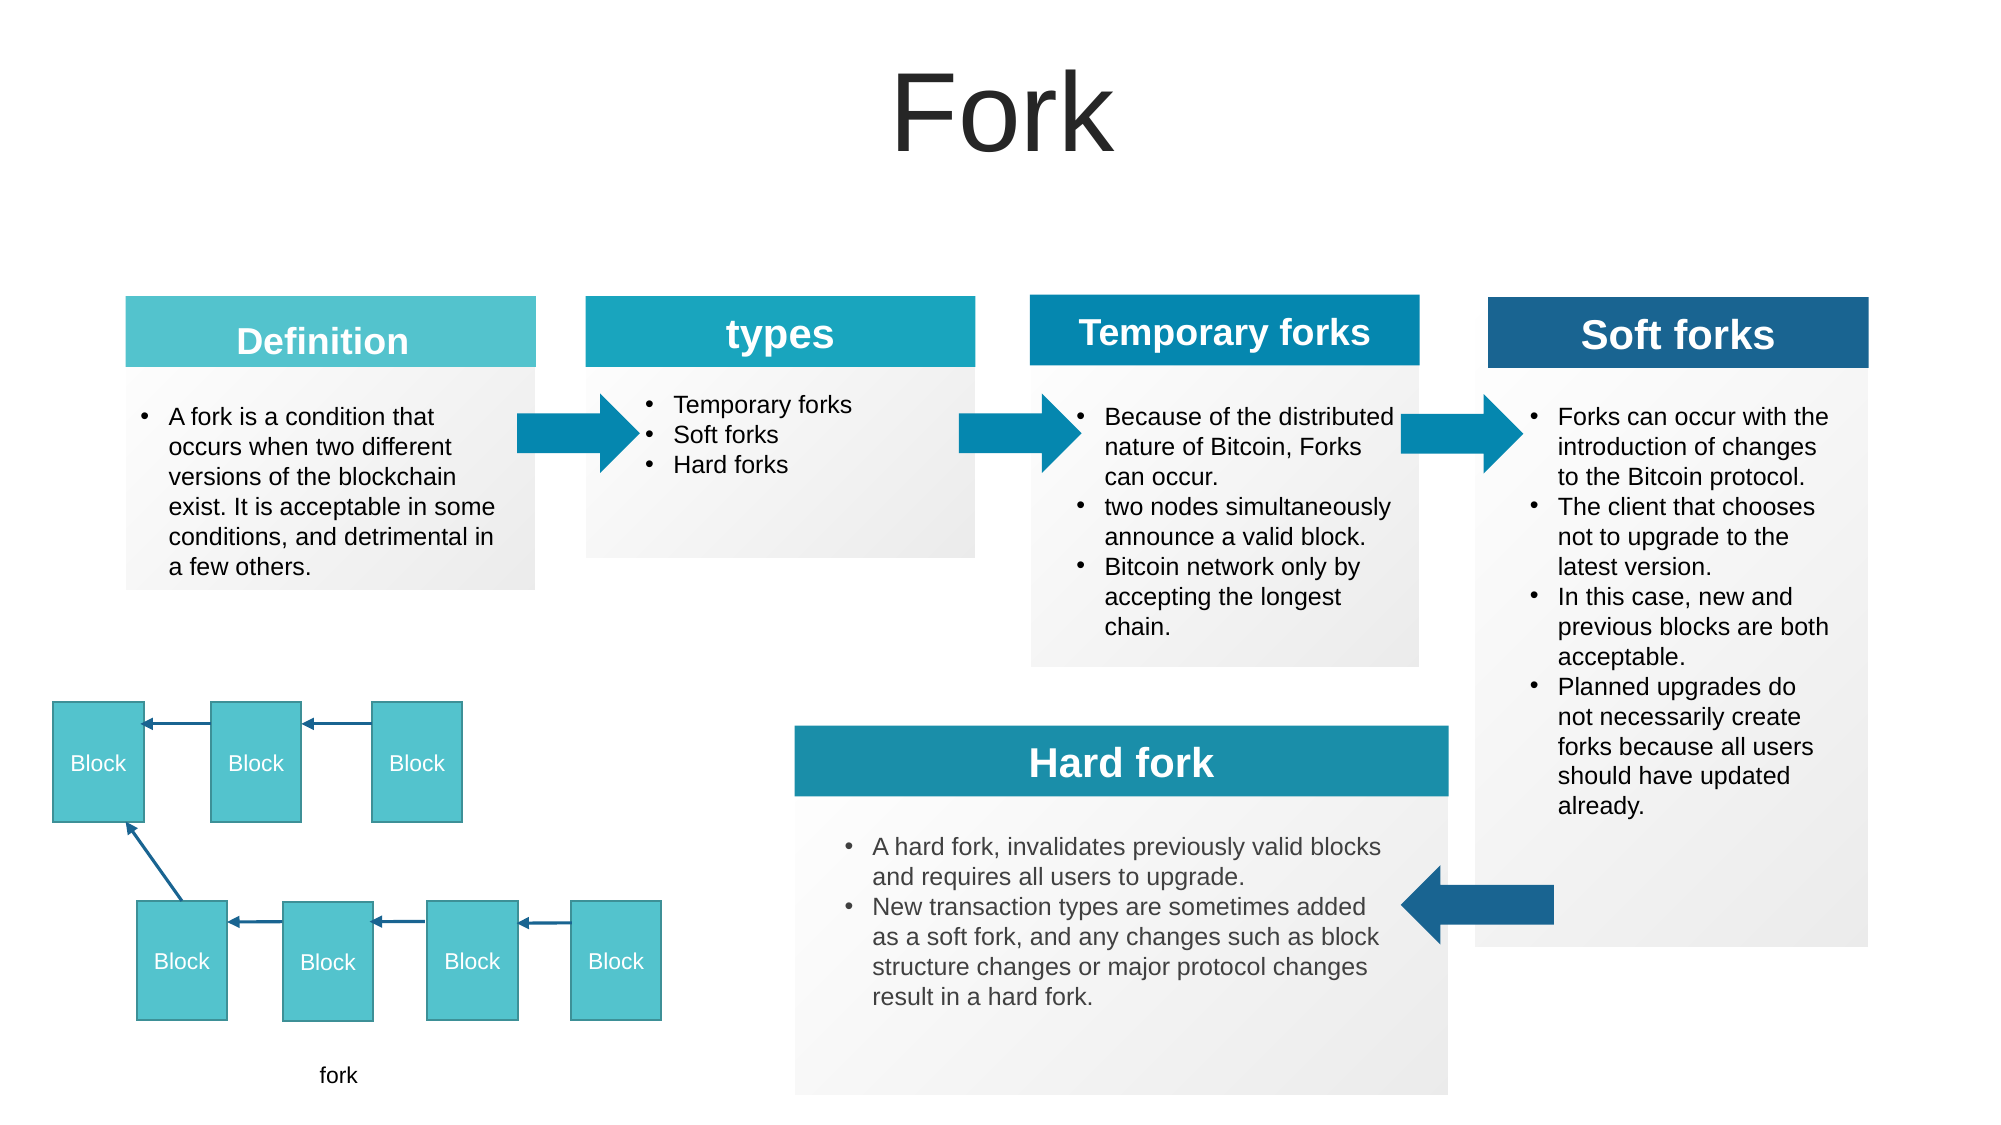

Fork
Temporary forks
Definition
types

Soft forks

Temporary forks
Soft forks
Hard forks
A fork is a condition that occurs when two different versions of the blockchain exist. It is acceptable in some conditions, and detrimental in a few others.
Because of the distributed nature of Bitcoin, Forks can occur.
two nodes simultaneously announce a valid block.
Bitcoin network only by accepting the longest chain.
Forks can occur with the introduction of changes to the Bitcoin protocol.
The client that chooses not to upgrade to the latest version.
In this case, new and previous blocks are both acceptable.
Planned upgrades do not necessarily create forks because all users should have updated already.

Block
Block
Block
Hard fork

A hard fork, invalidates previously valid blocks and requires all users to upgrade.
New transaction types are sometimes added as a soft fork, and any changes such as block structure changes or major protocol changes result in a hard fork.

Block
Block
Block
Block
fork